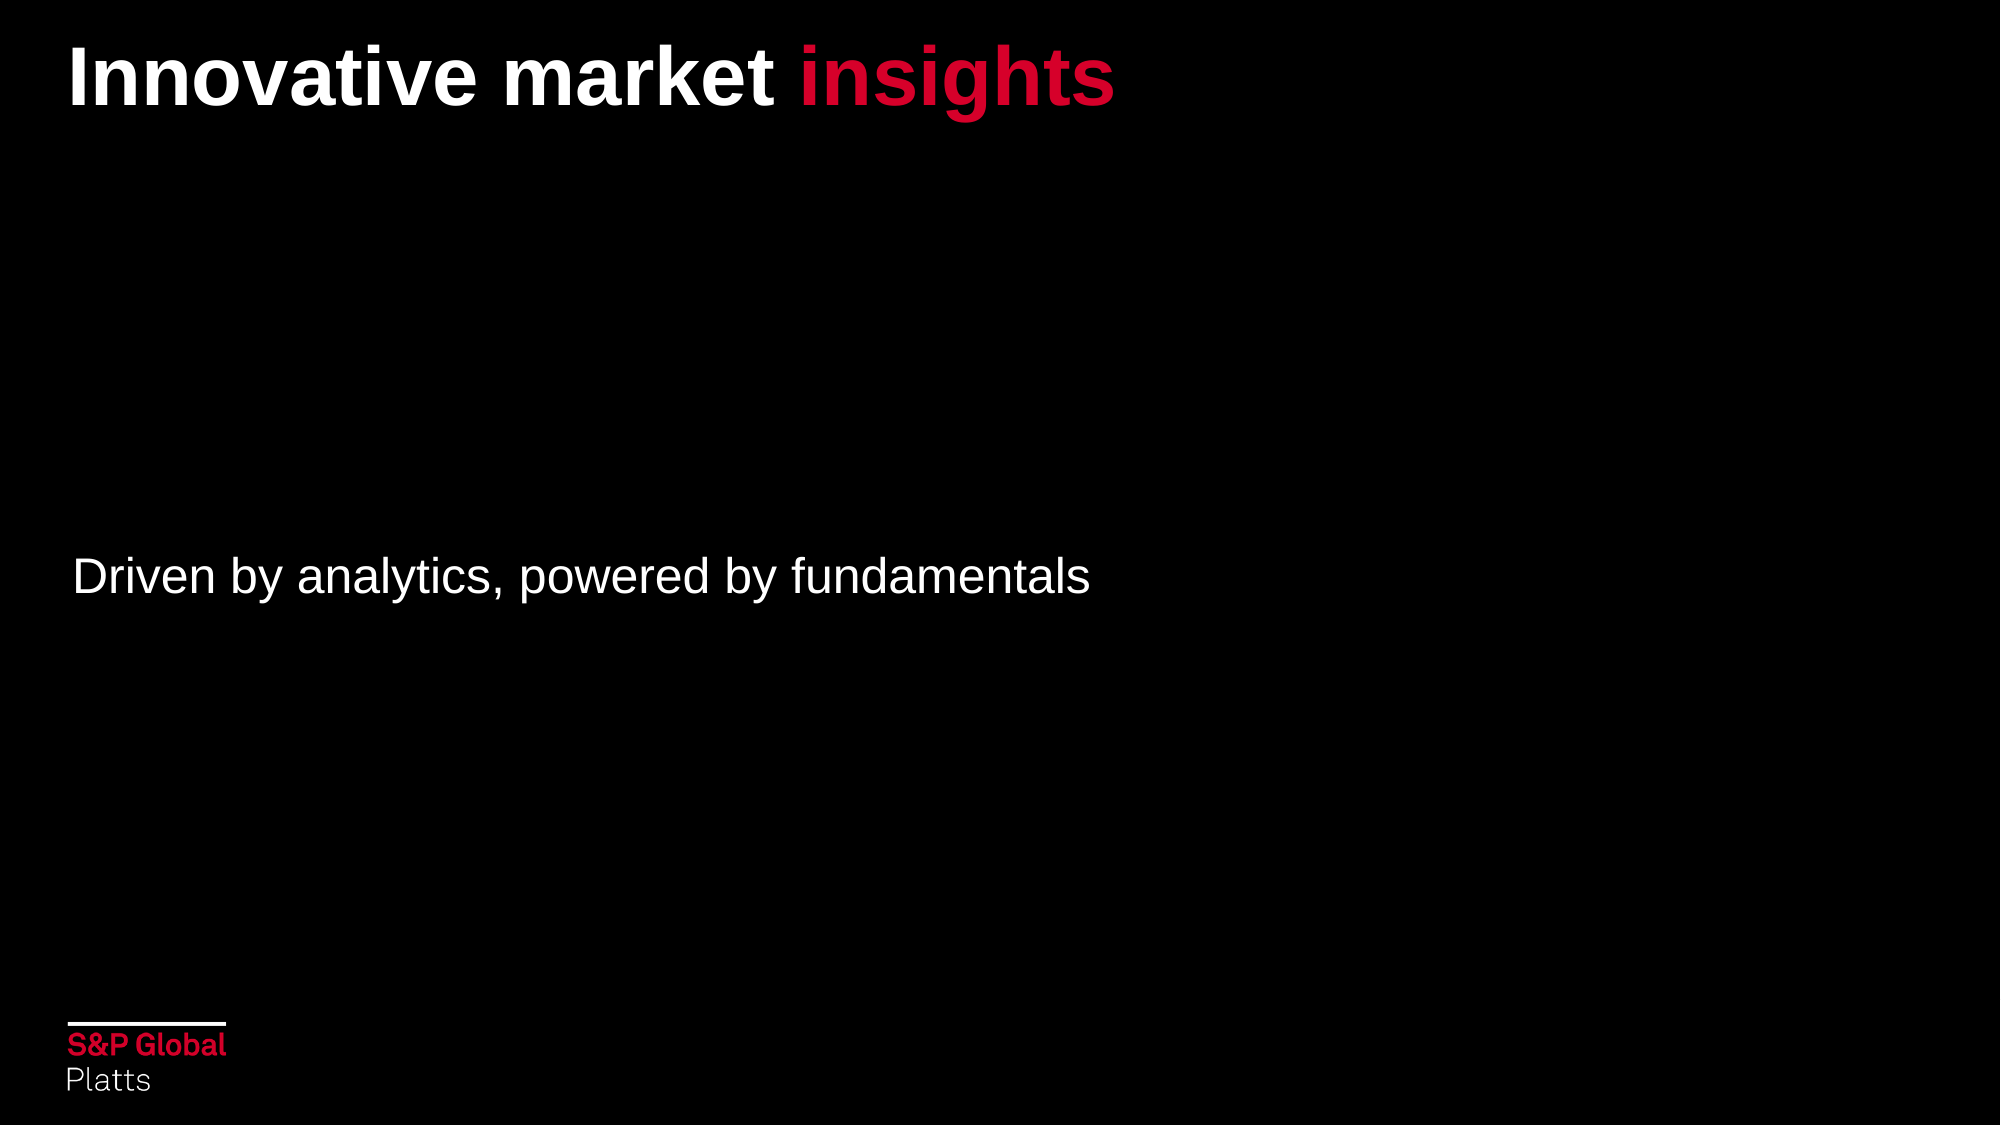

# Innovative market insights
Driven by analytics, powered by fundamentals